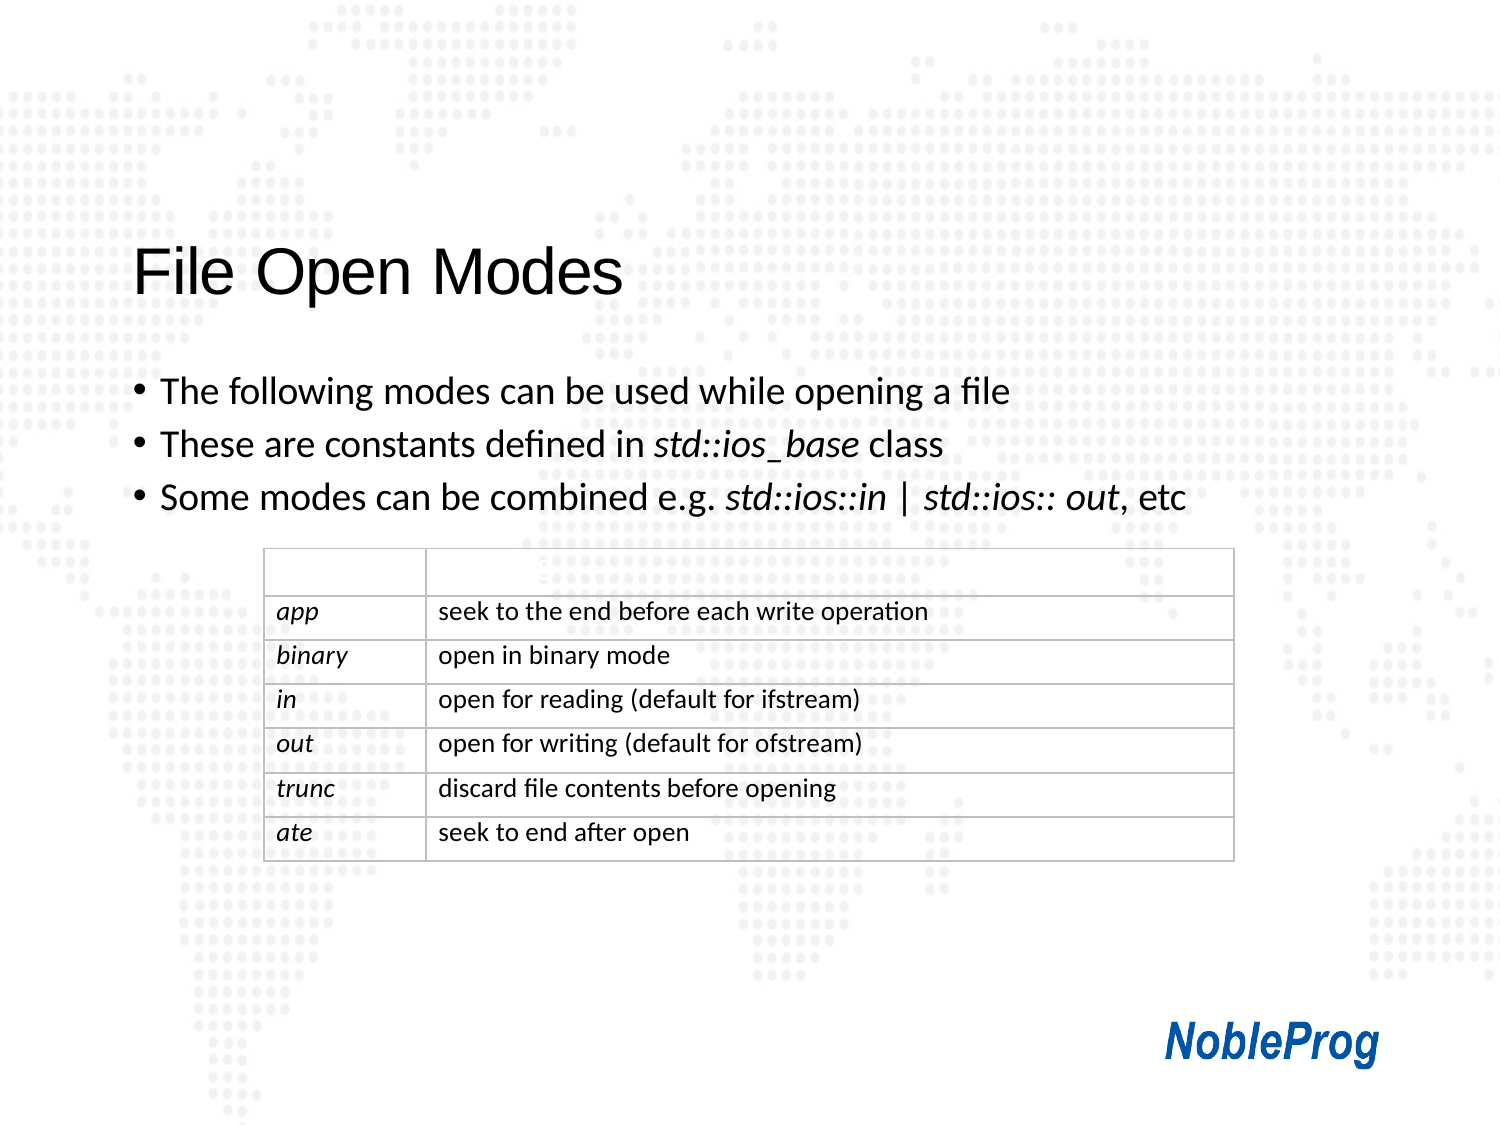

# File Open Modes
The following modes can be used while opening a file
These are constants defined in std::ios_base class
Some modes can be combined e.g. std::ios::in | std::ios:: out, etc
| Mode | Meaning |
| --- | --- |
| app | seek to the end before each write operation |
| binary | open in binary mode |
| in | open for reading (default for ifstream) |
| out | open for writing (default for ofstream) |
| trunc | discard file contents before opening |
| ate | seek to end after open |